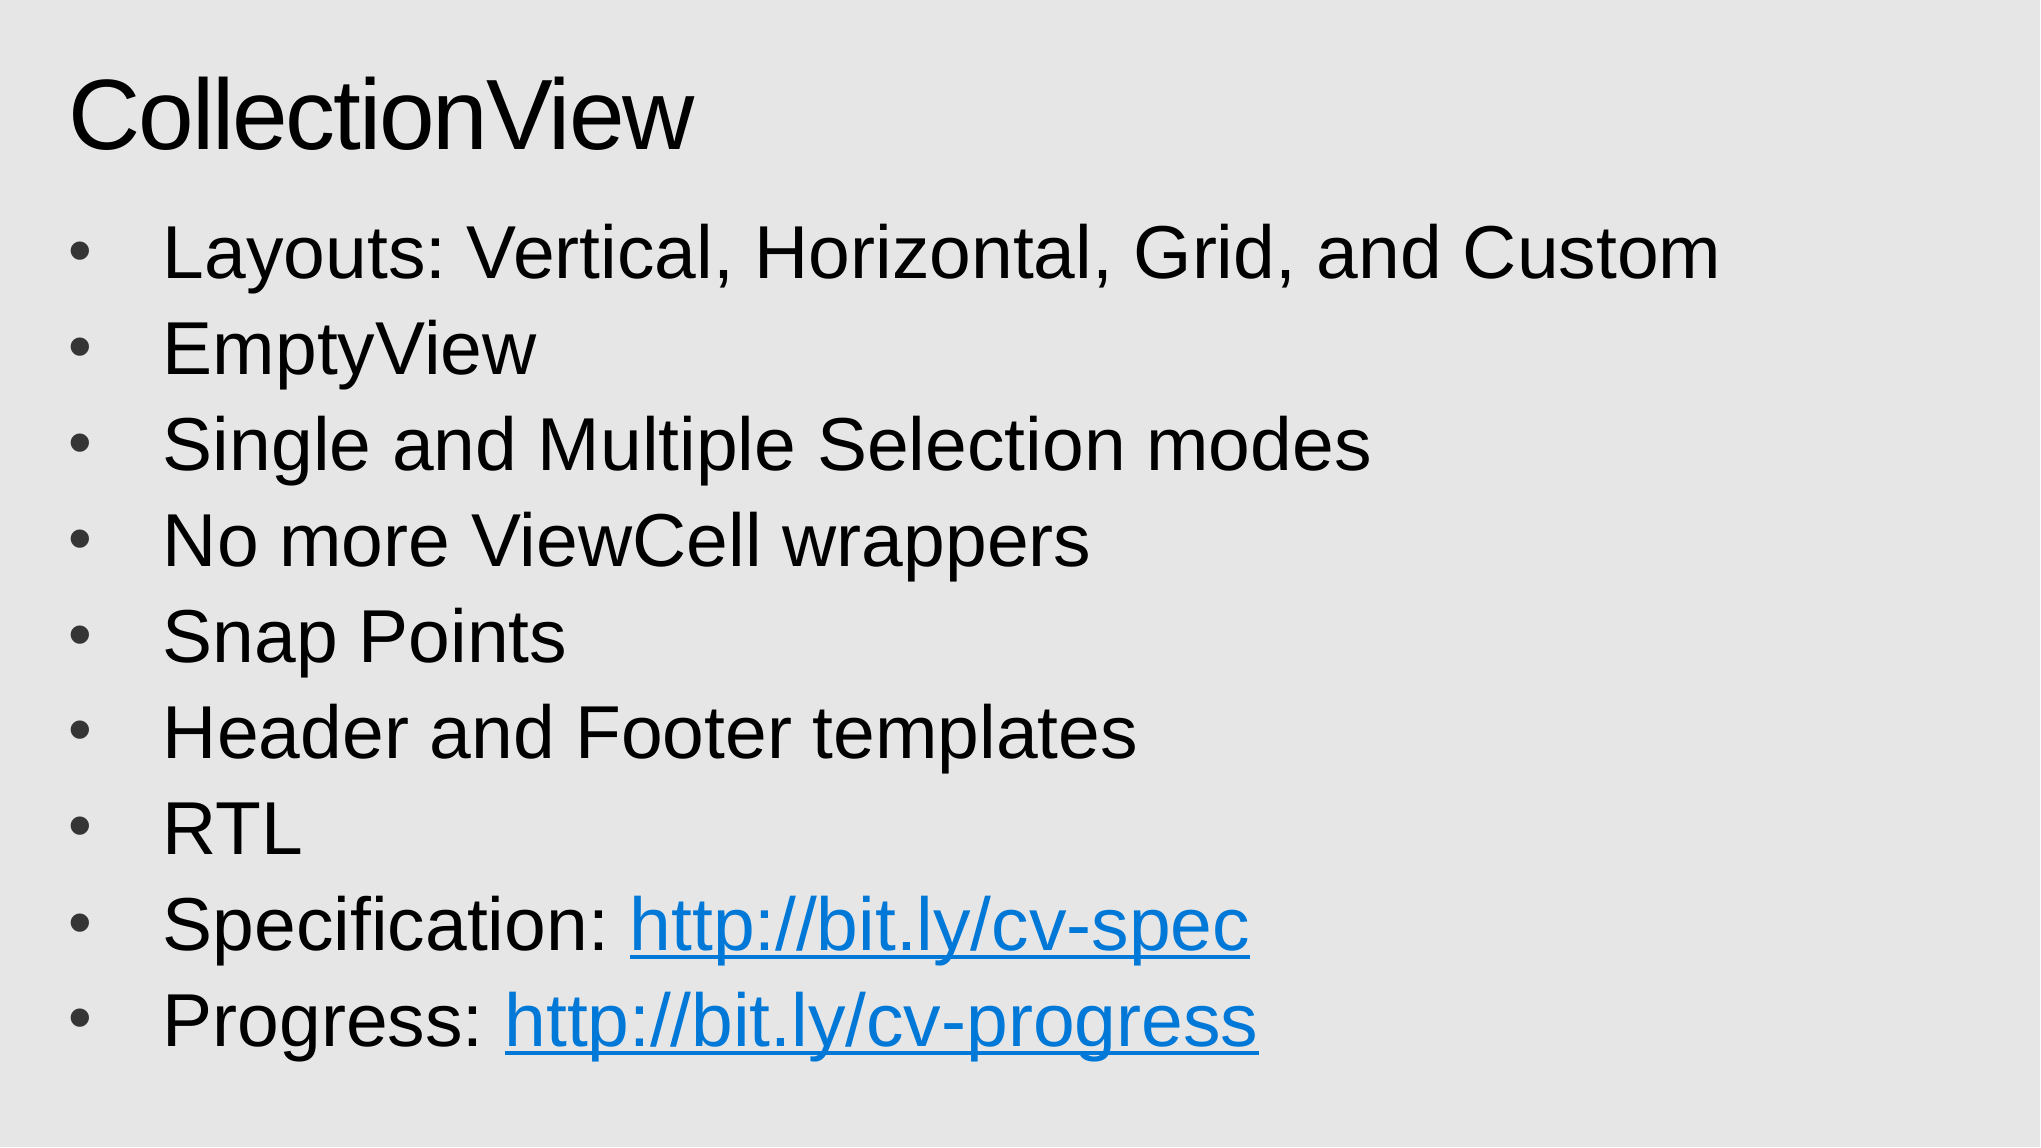

# CollectionView
Layouts: Vertical, Horizontal, Grid, and Custom
EmptyView
Single and Multiple Selection modes
No more ViewCell wrappers
Snap Points
Header and Footer templates
RTL
Specification: http://bit.ly/cv-spec
Progress: http://bit.ly/cv-progress